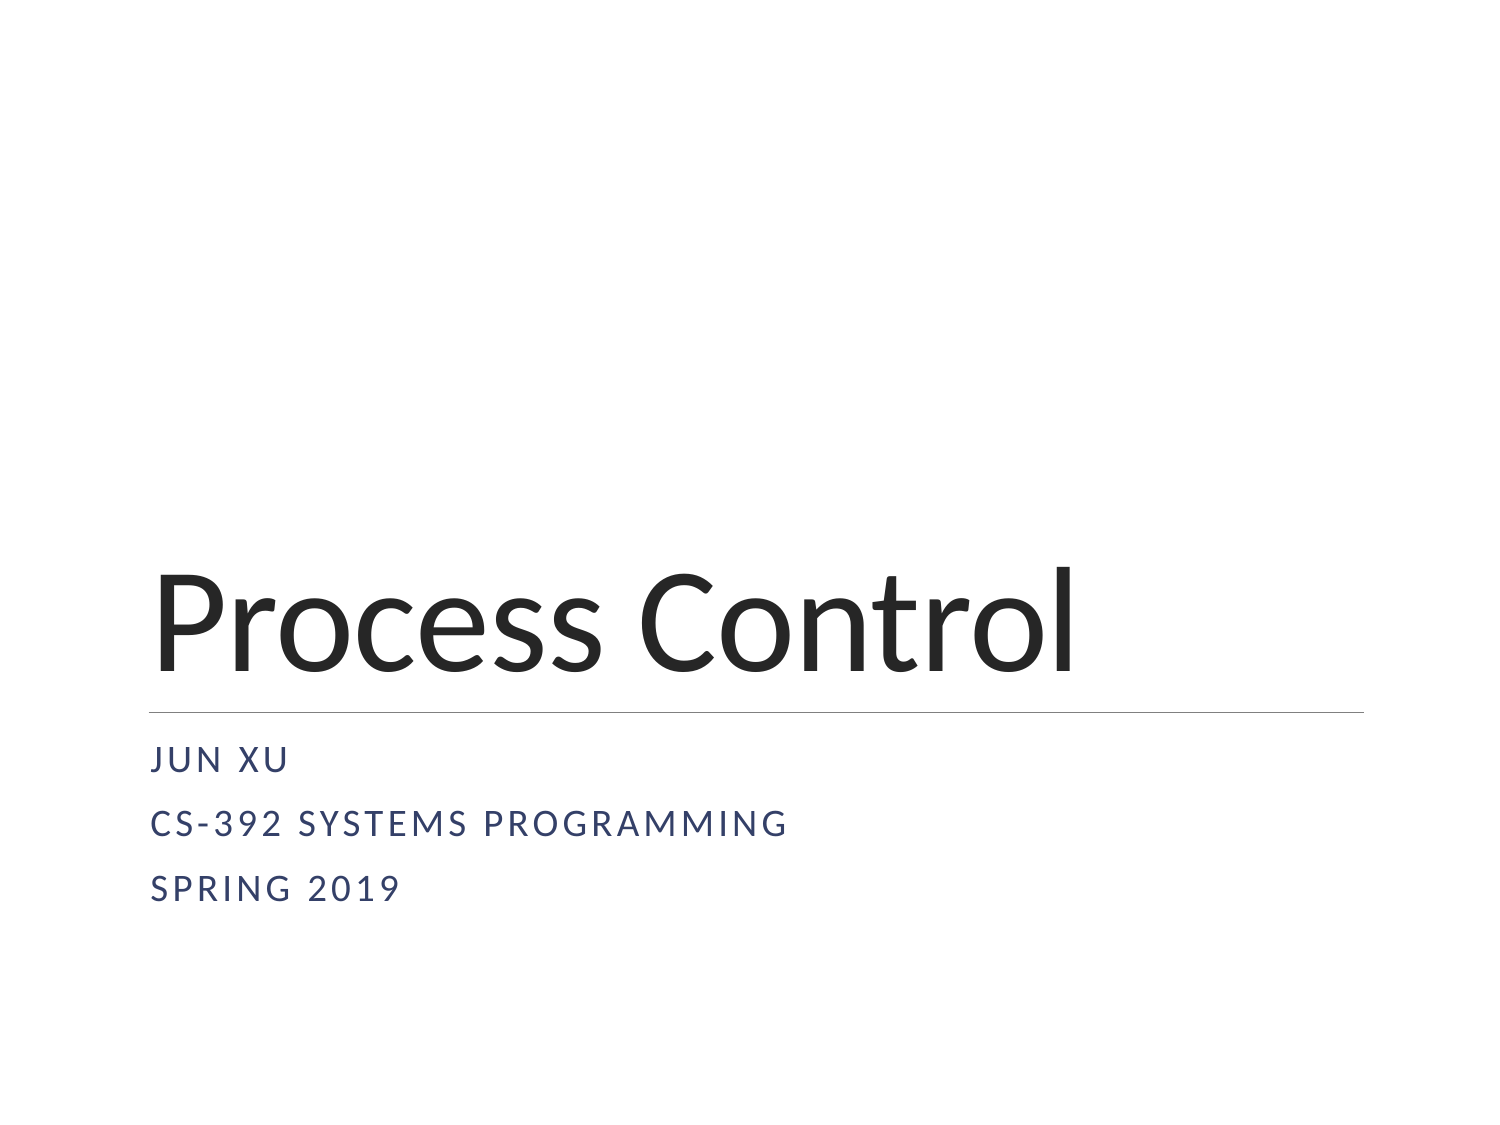

# Process Control
Jun Xu
CS-392 Systems Programming
Spring 2019